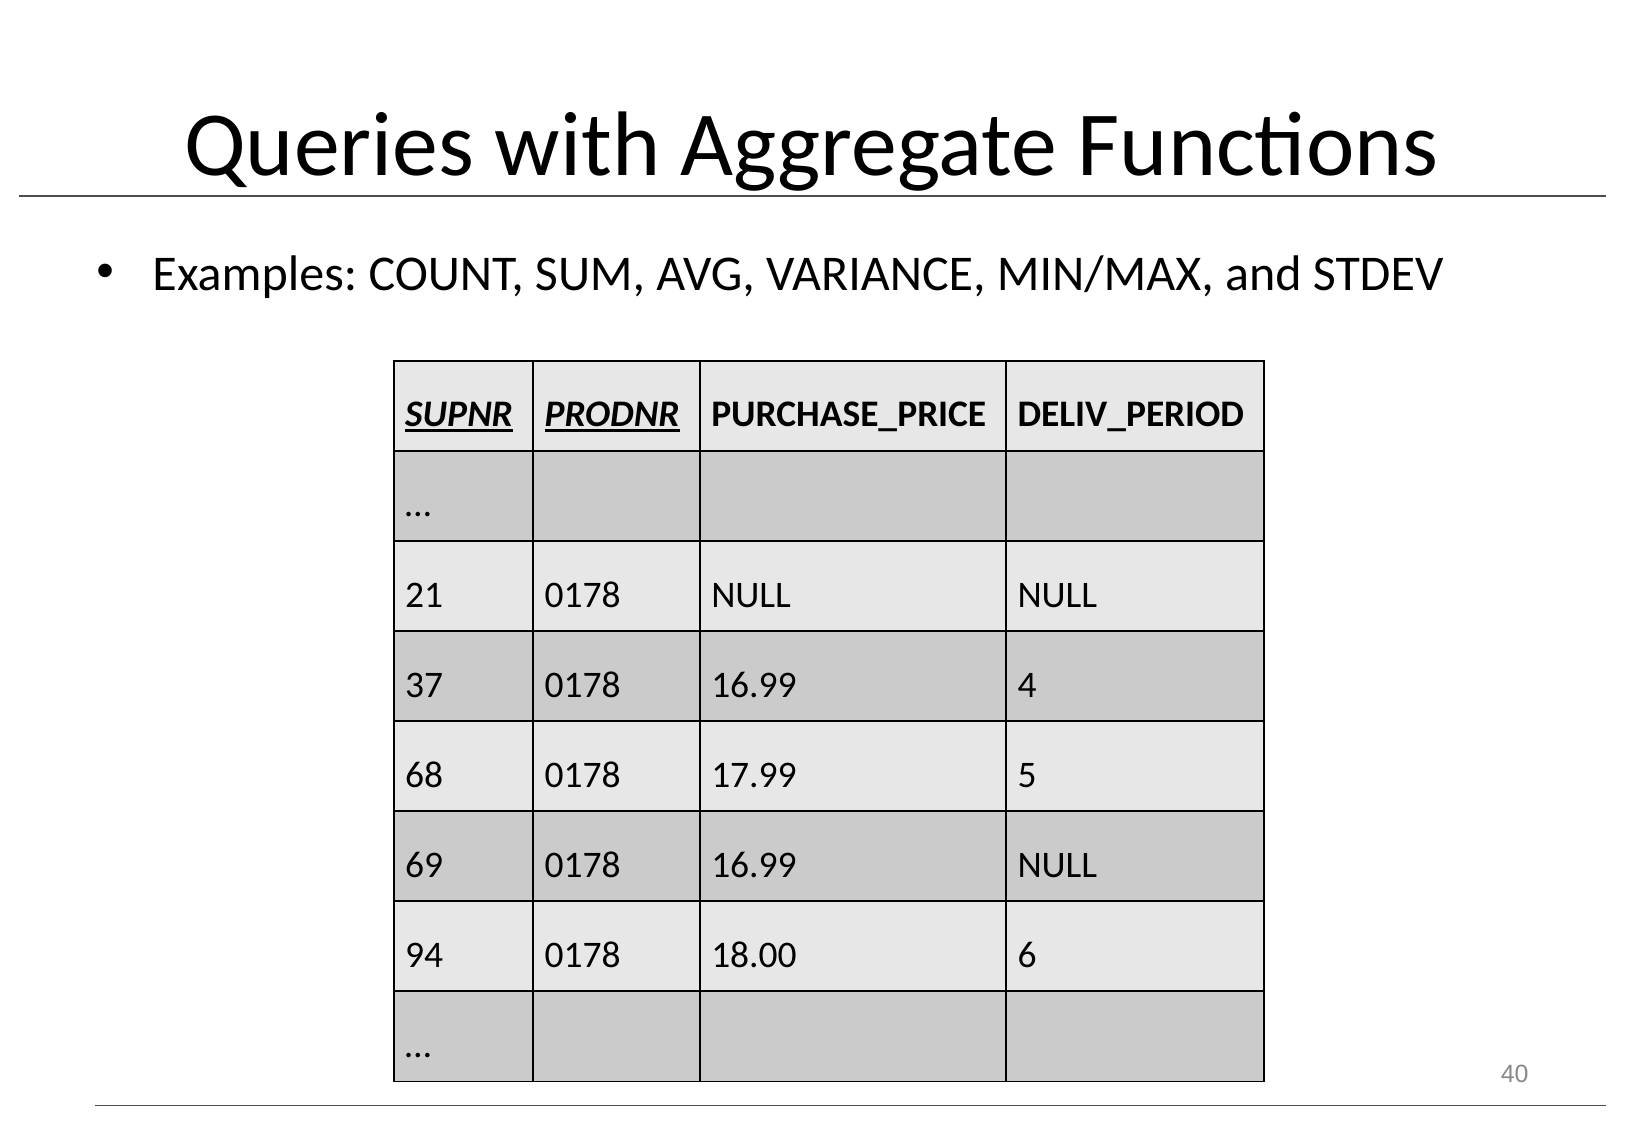

# Queries with Aggregate Functions
Examples: COUNT, SUM, AVG, VARIANCE, MIN/MAX, and STDEV

| SUPNR | PRODNR | PURCHASE\_PRICE | DELIV\_PERIOD |
| --- | --- | --- | --- |
| … |  |  |  |
| 21 | 0178 | NULL | NULL |
| 37 | 0178 | 16.99 | 4 |
| 68 | 0178 | 17.99 | 5 |
| 69 | 0178 | 16.99 | NULL |
| 94 | 0178 | 18.00 | 6 |
| … |  |  |  |
40